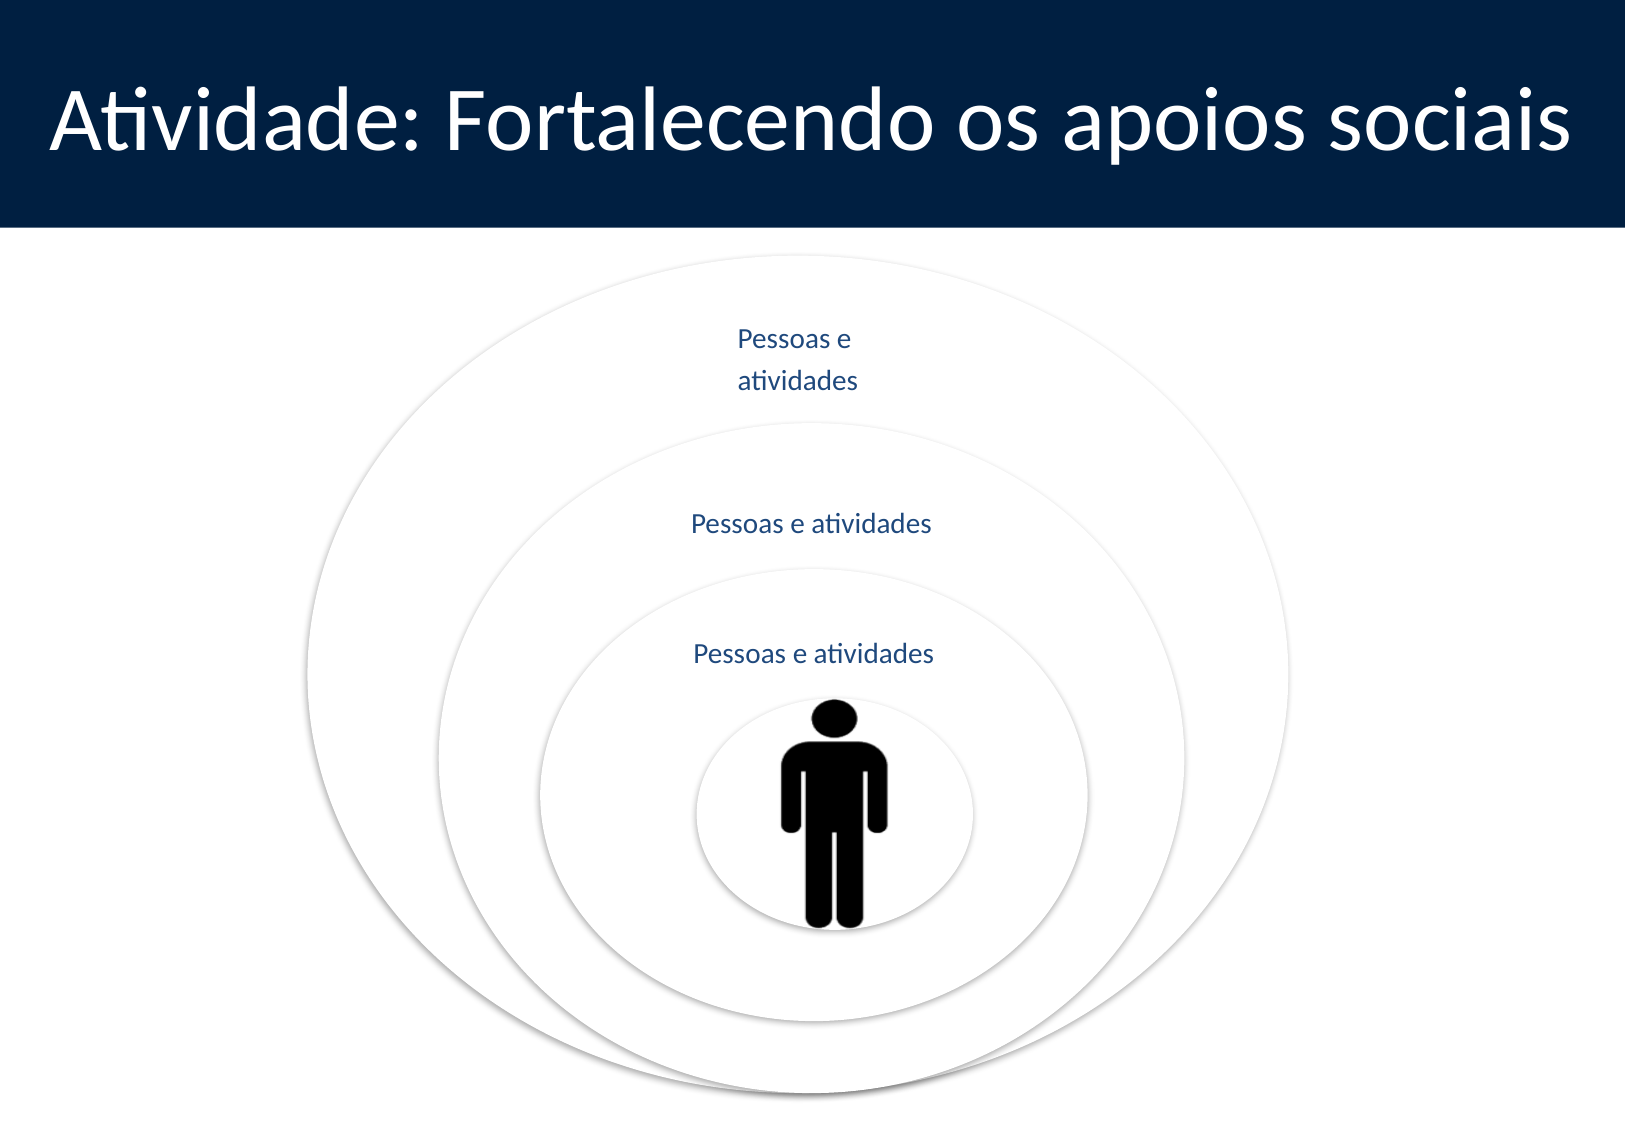

# Atividade: Fortalecendo os apoios sociais
Pessoas e
atividades
Pessoas e atividades
Pessoas e atividades